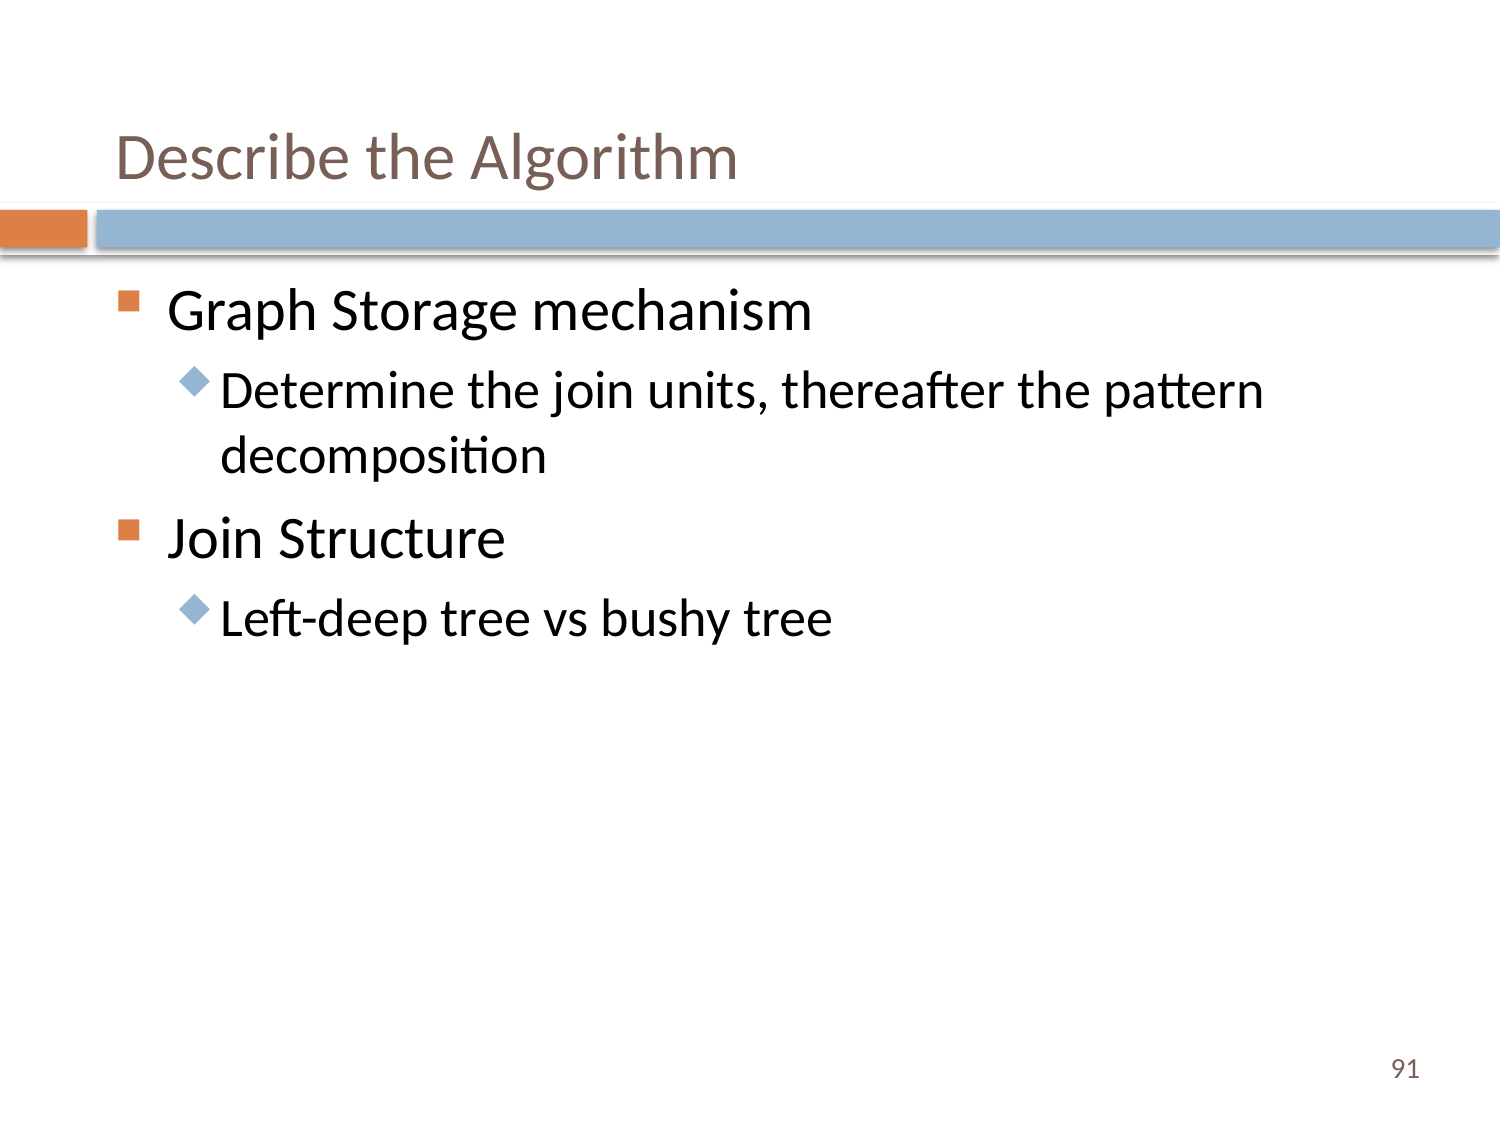

# Describe the Algorithm
Graph Storage mechanism
Determine the join units, thereafter the pattern decomposition
Join Structure
Left-deep tree vs bushy tree
91